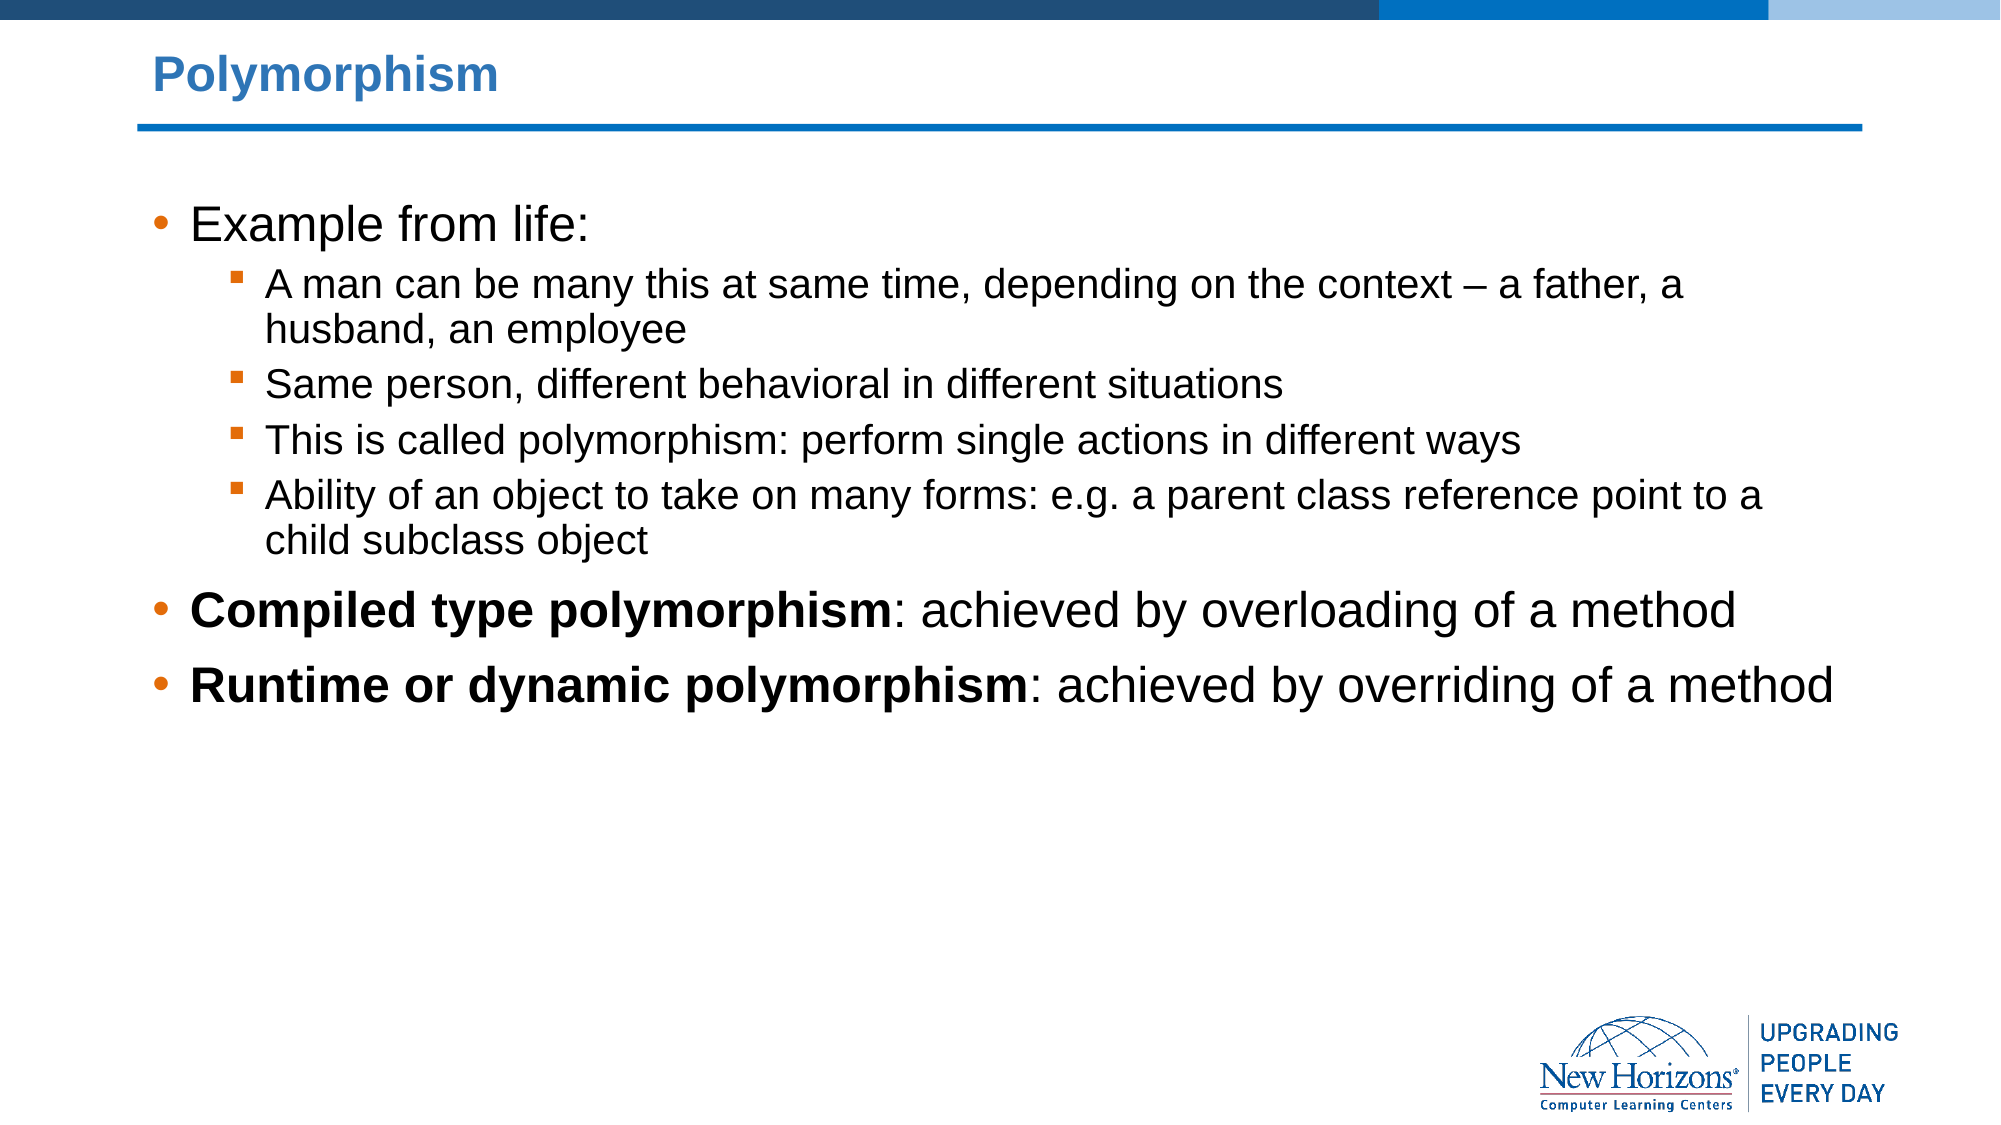

# Polymorphism
Example from life:
A man can be many this at same time, depending on the context – a father, a husband, an employee
Same person, different behavioral in different situations
This is called polymorphism: perform single actions in different ways
Ability of an object to take on many forms: e.g. a parent class reference point to a child subclass object
Compiled type polymorphism: achieved by overloading of a method
Runtime or dynamic polymorphism: achieved by overriding of a method